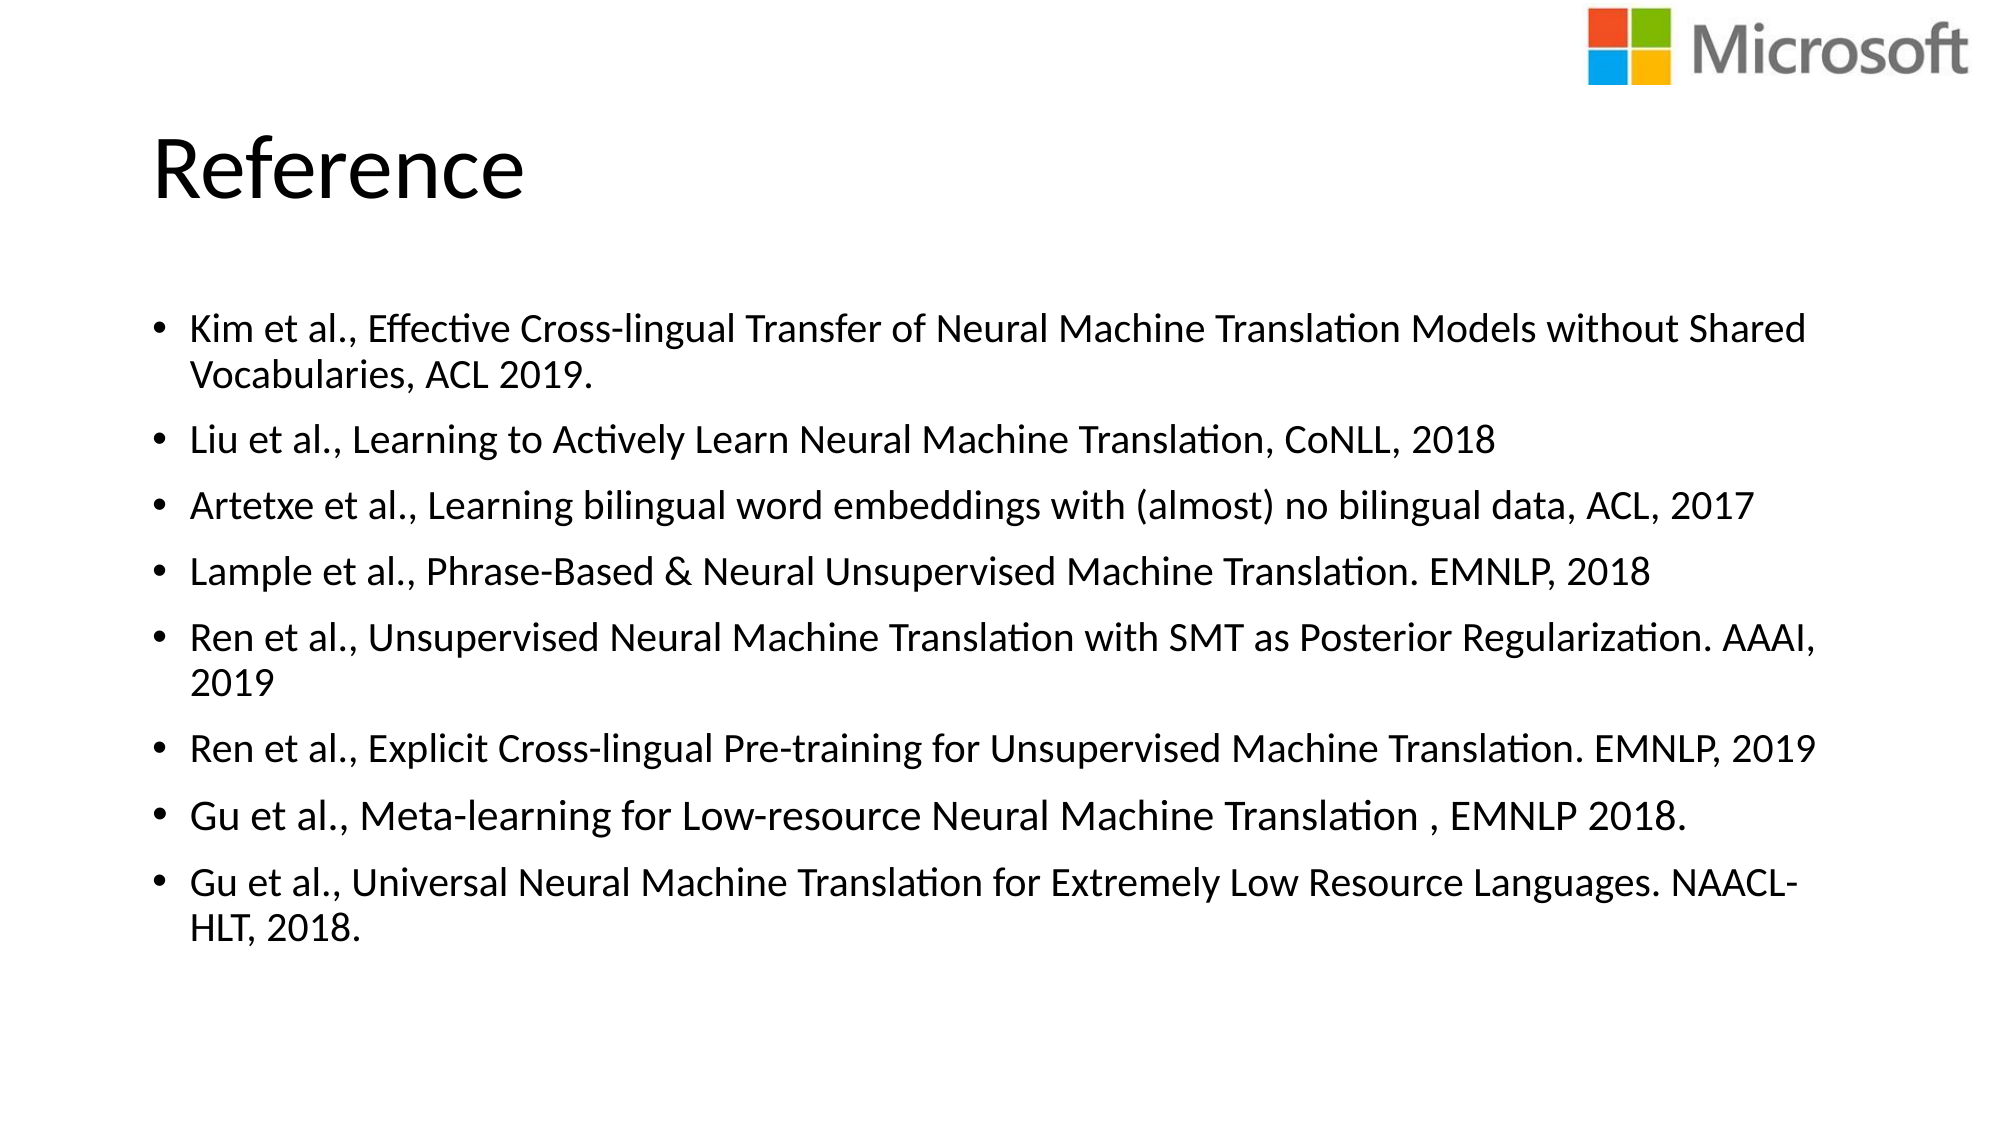

# Reference
Kim et al., Effective Cross-lingual Transfer of Neural Machine Translation Models without Shared Vocabularies, ACL 2019.
Liu et al., Learning to Actively Learn Neural Machine Translation, CoNLL, 2018
Artetxe et al., Learning bilingual word embeddings with (almost) no bilingual data, ACL, 2017
Lample et al., Phrase-Based & Neural Unsupervised Machine Translation. EMNLP, 2018
Ren et al., Unsupervised Neural Machine Translation with SMT as Posterior Regularization. AAAI, 2019
Ren et al., Explicit Cross-lingual Pre-training for Unsupervised Machine Translation. EMNLP, 2019
Gu et al., Meta-learning for Low-resource Neural Machine Translation , EMNLP 2018.
Gu et al., Universal Neural Machine Translation for Extremely Low Resource Languages. NAACL-HLT, 2018.